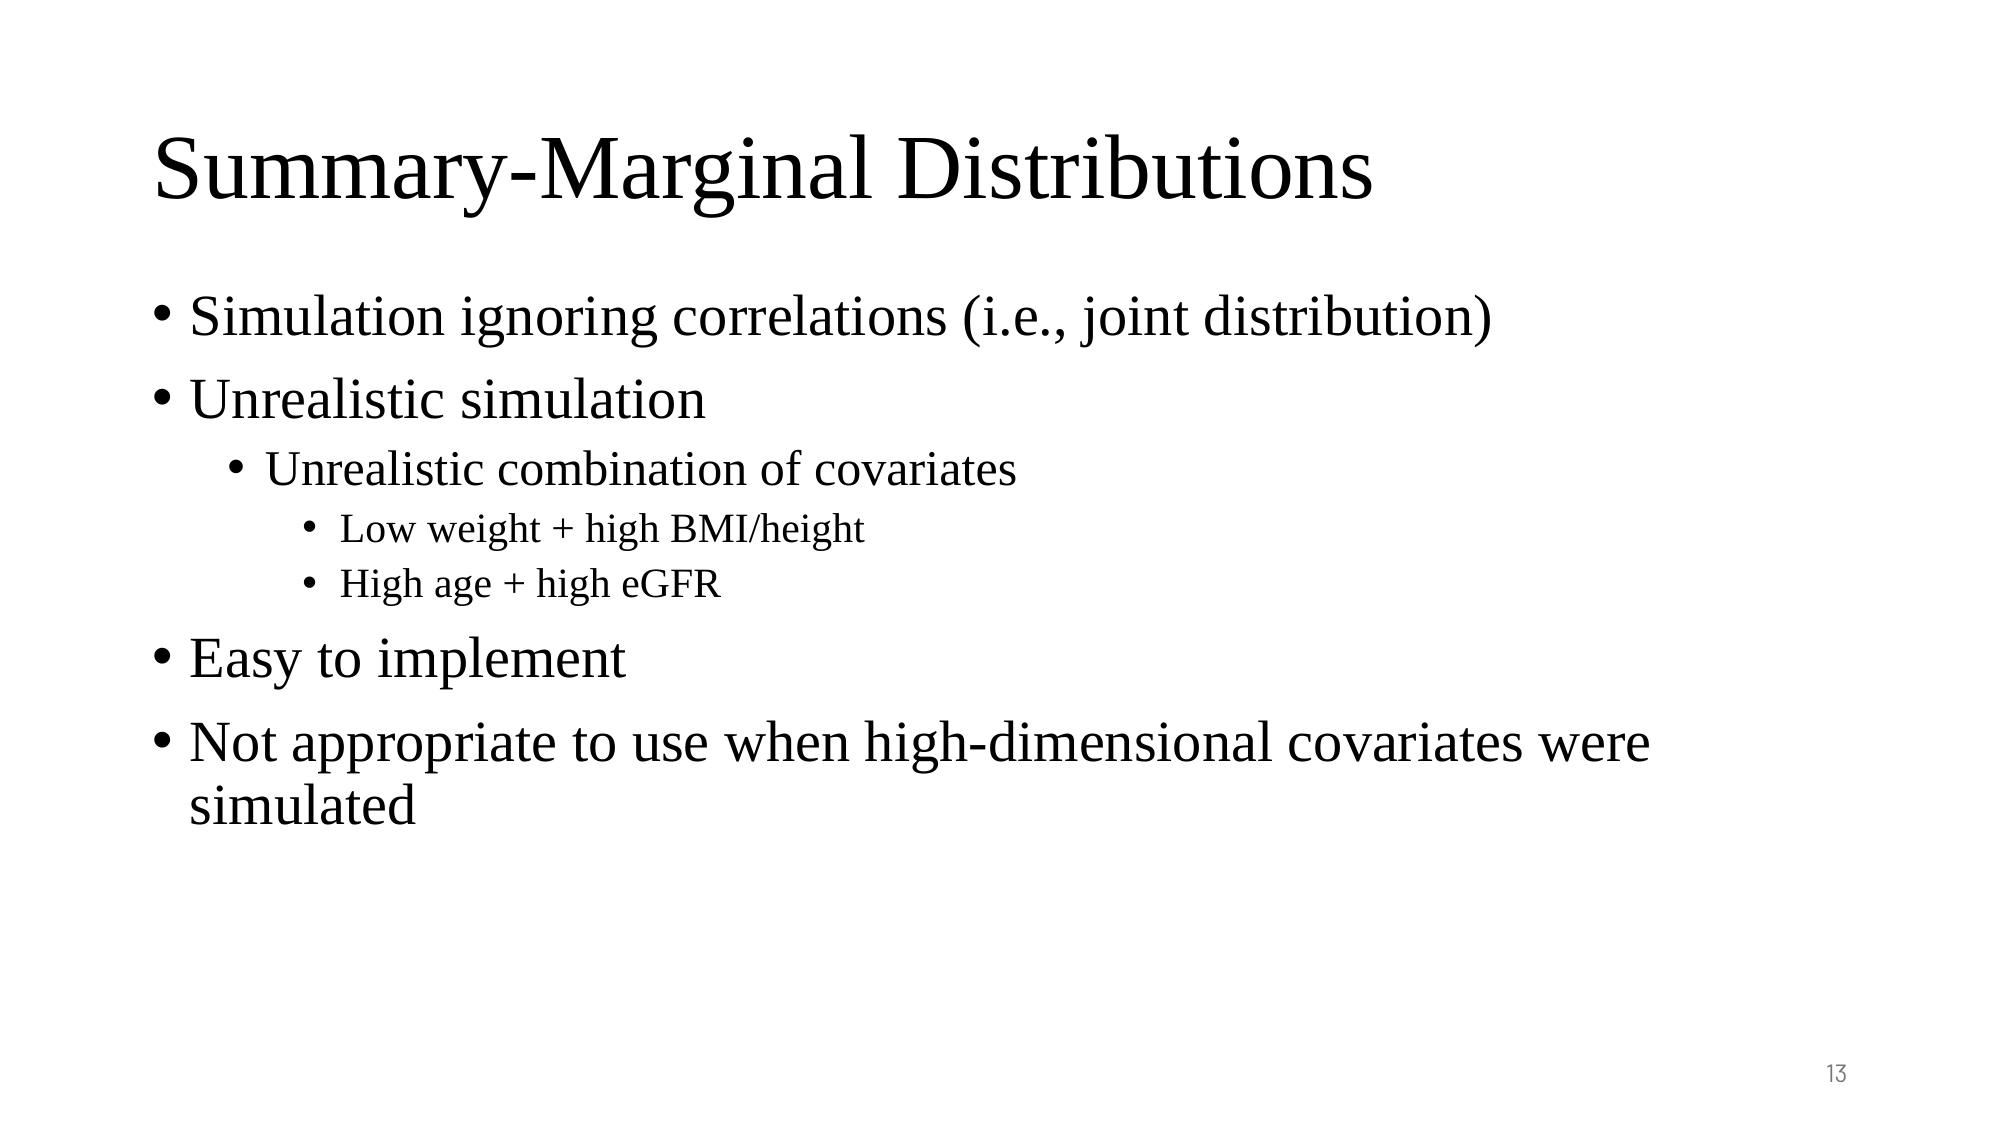

# Summary-Marginal Distributions
Simulation ignoring correlations (i.e., joint distribution)
Unrealistic simulation
Unrealistic combination of covariates
Low weight + high BMI/height
High age + high eGFR
Easy to implement
Not appropriate to use when high-dimensional covariates were simulated
13